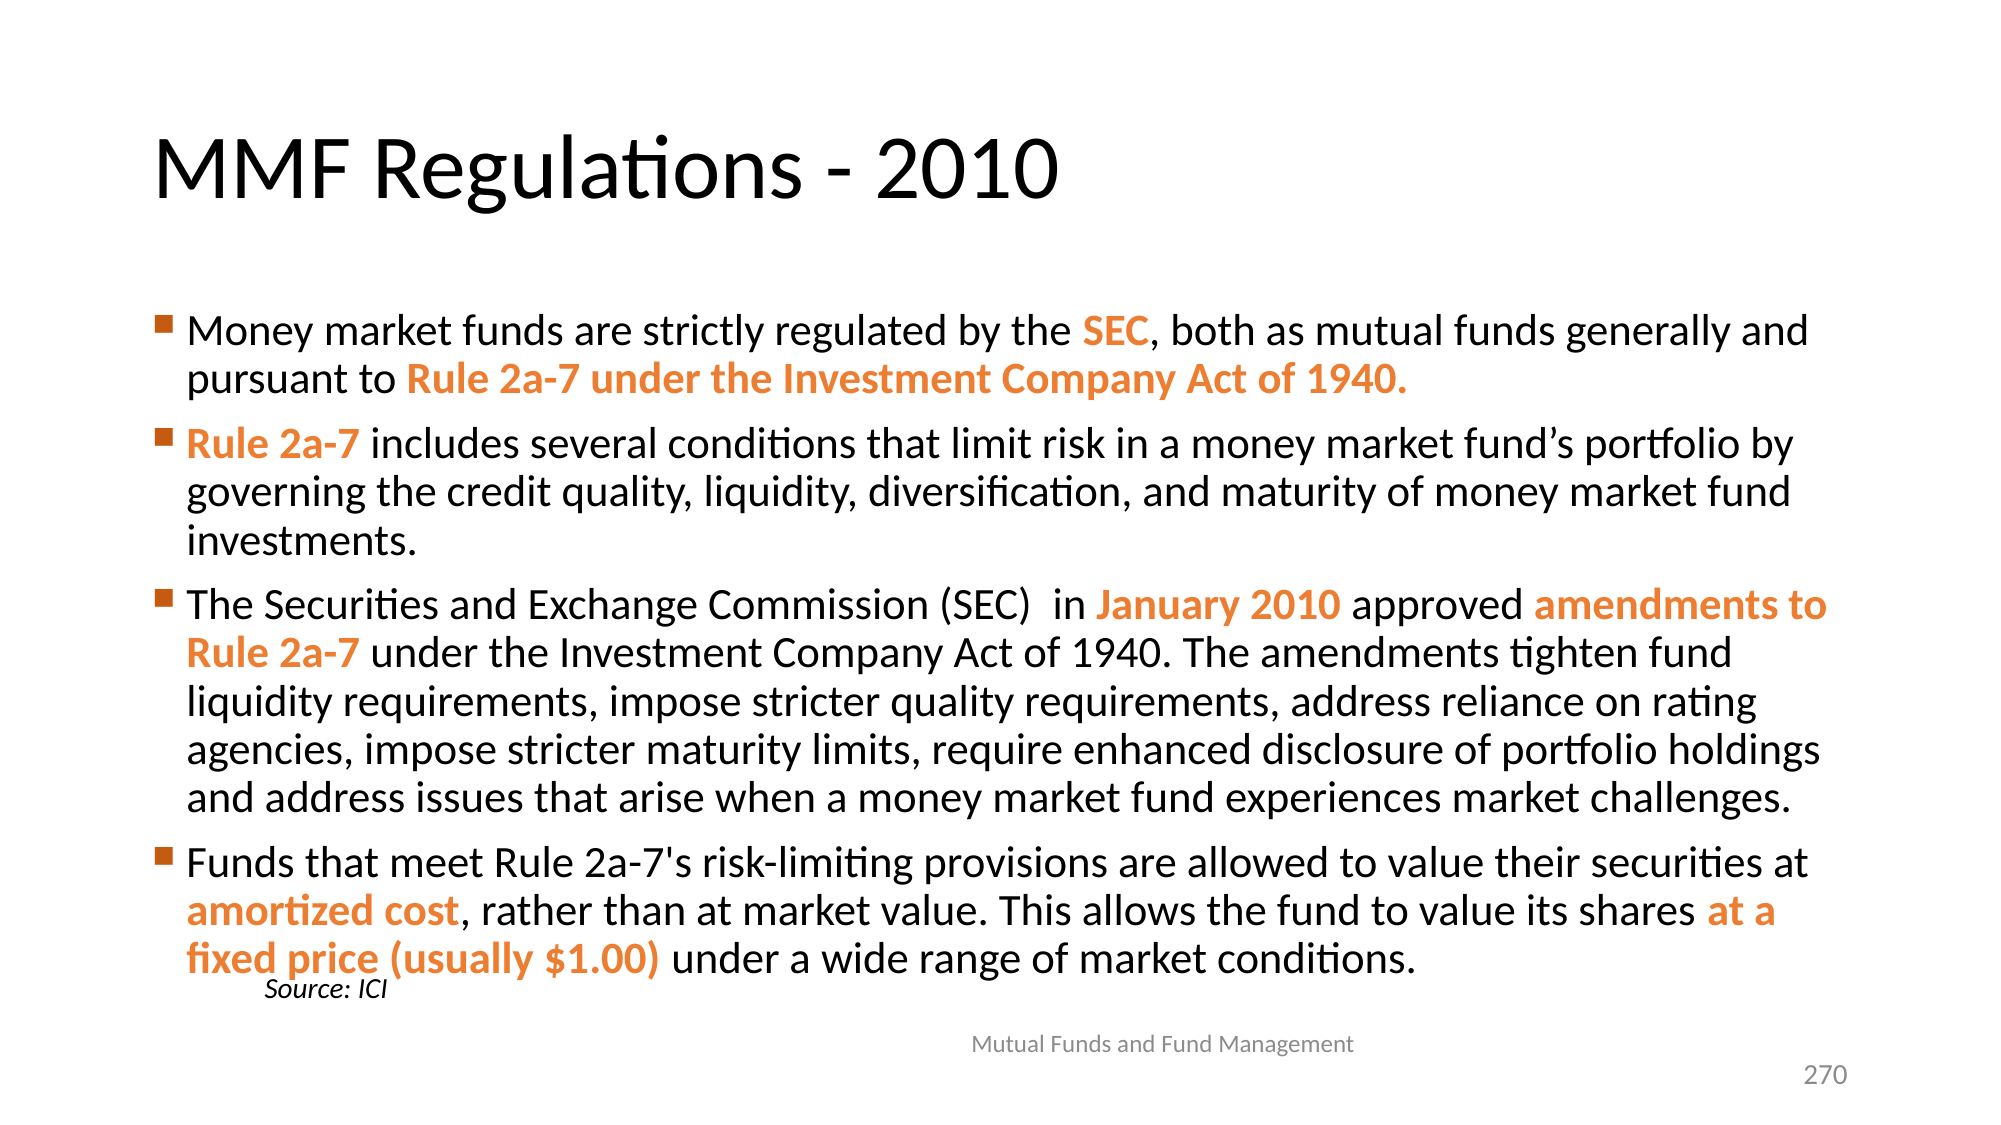

# MMF Regulations - 2010
Money market funds are strictly regulated by the SEC, both as mutual funds generally and pursuant to Rule 2a-7 under the Investment Company Act of 1940.
Rule 2a-7 includes several conditions that limit risk in a money market fund’s portfolio by governing the credit quality, liquidity, diversification, and maturity of money market fund investments.
The Securities and Exchange Commission (SEC)  in January 2010 approved amendments to Rule 2a-7 under the Investment Company Act of 1940. The amendments tighten fund liquidity requirements, impose stricter quality requirements, address reliance on rating agencies, impose stricter maturity limits, require enhanced disclosure of portfolio holdings and address issues that arise when a money market fund experiences market challenges.
Funds that meet Rule 2a-7's risk-limiting provisions are allowed to value their securities at amortized cost, rather than at market value. This allows the fund to value its shares at a fixed price (usually $1.00) under a wide range of market conditions.
Source: ICI
Mutual Funds and Fund Management
270